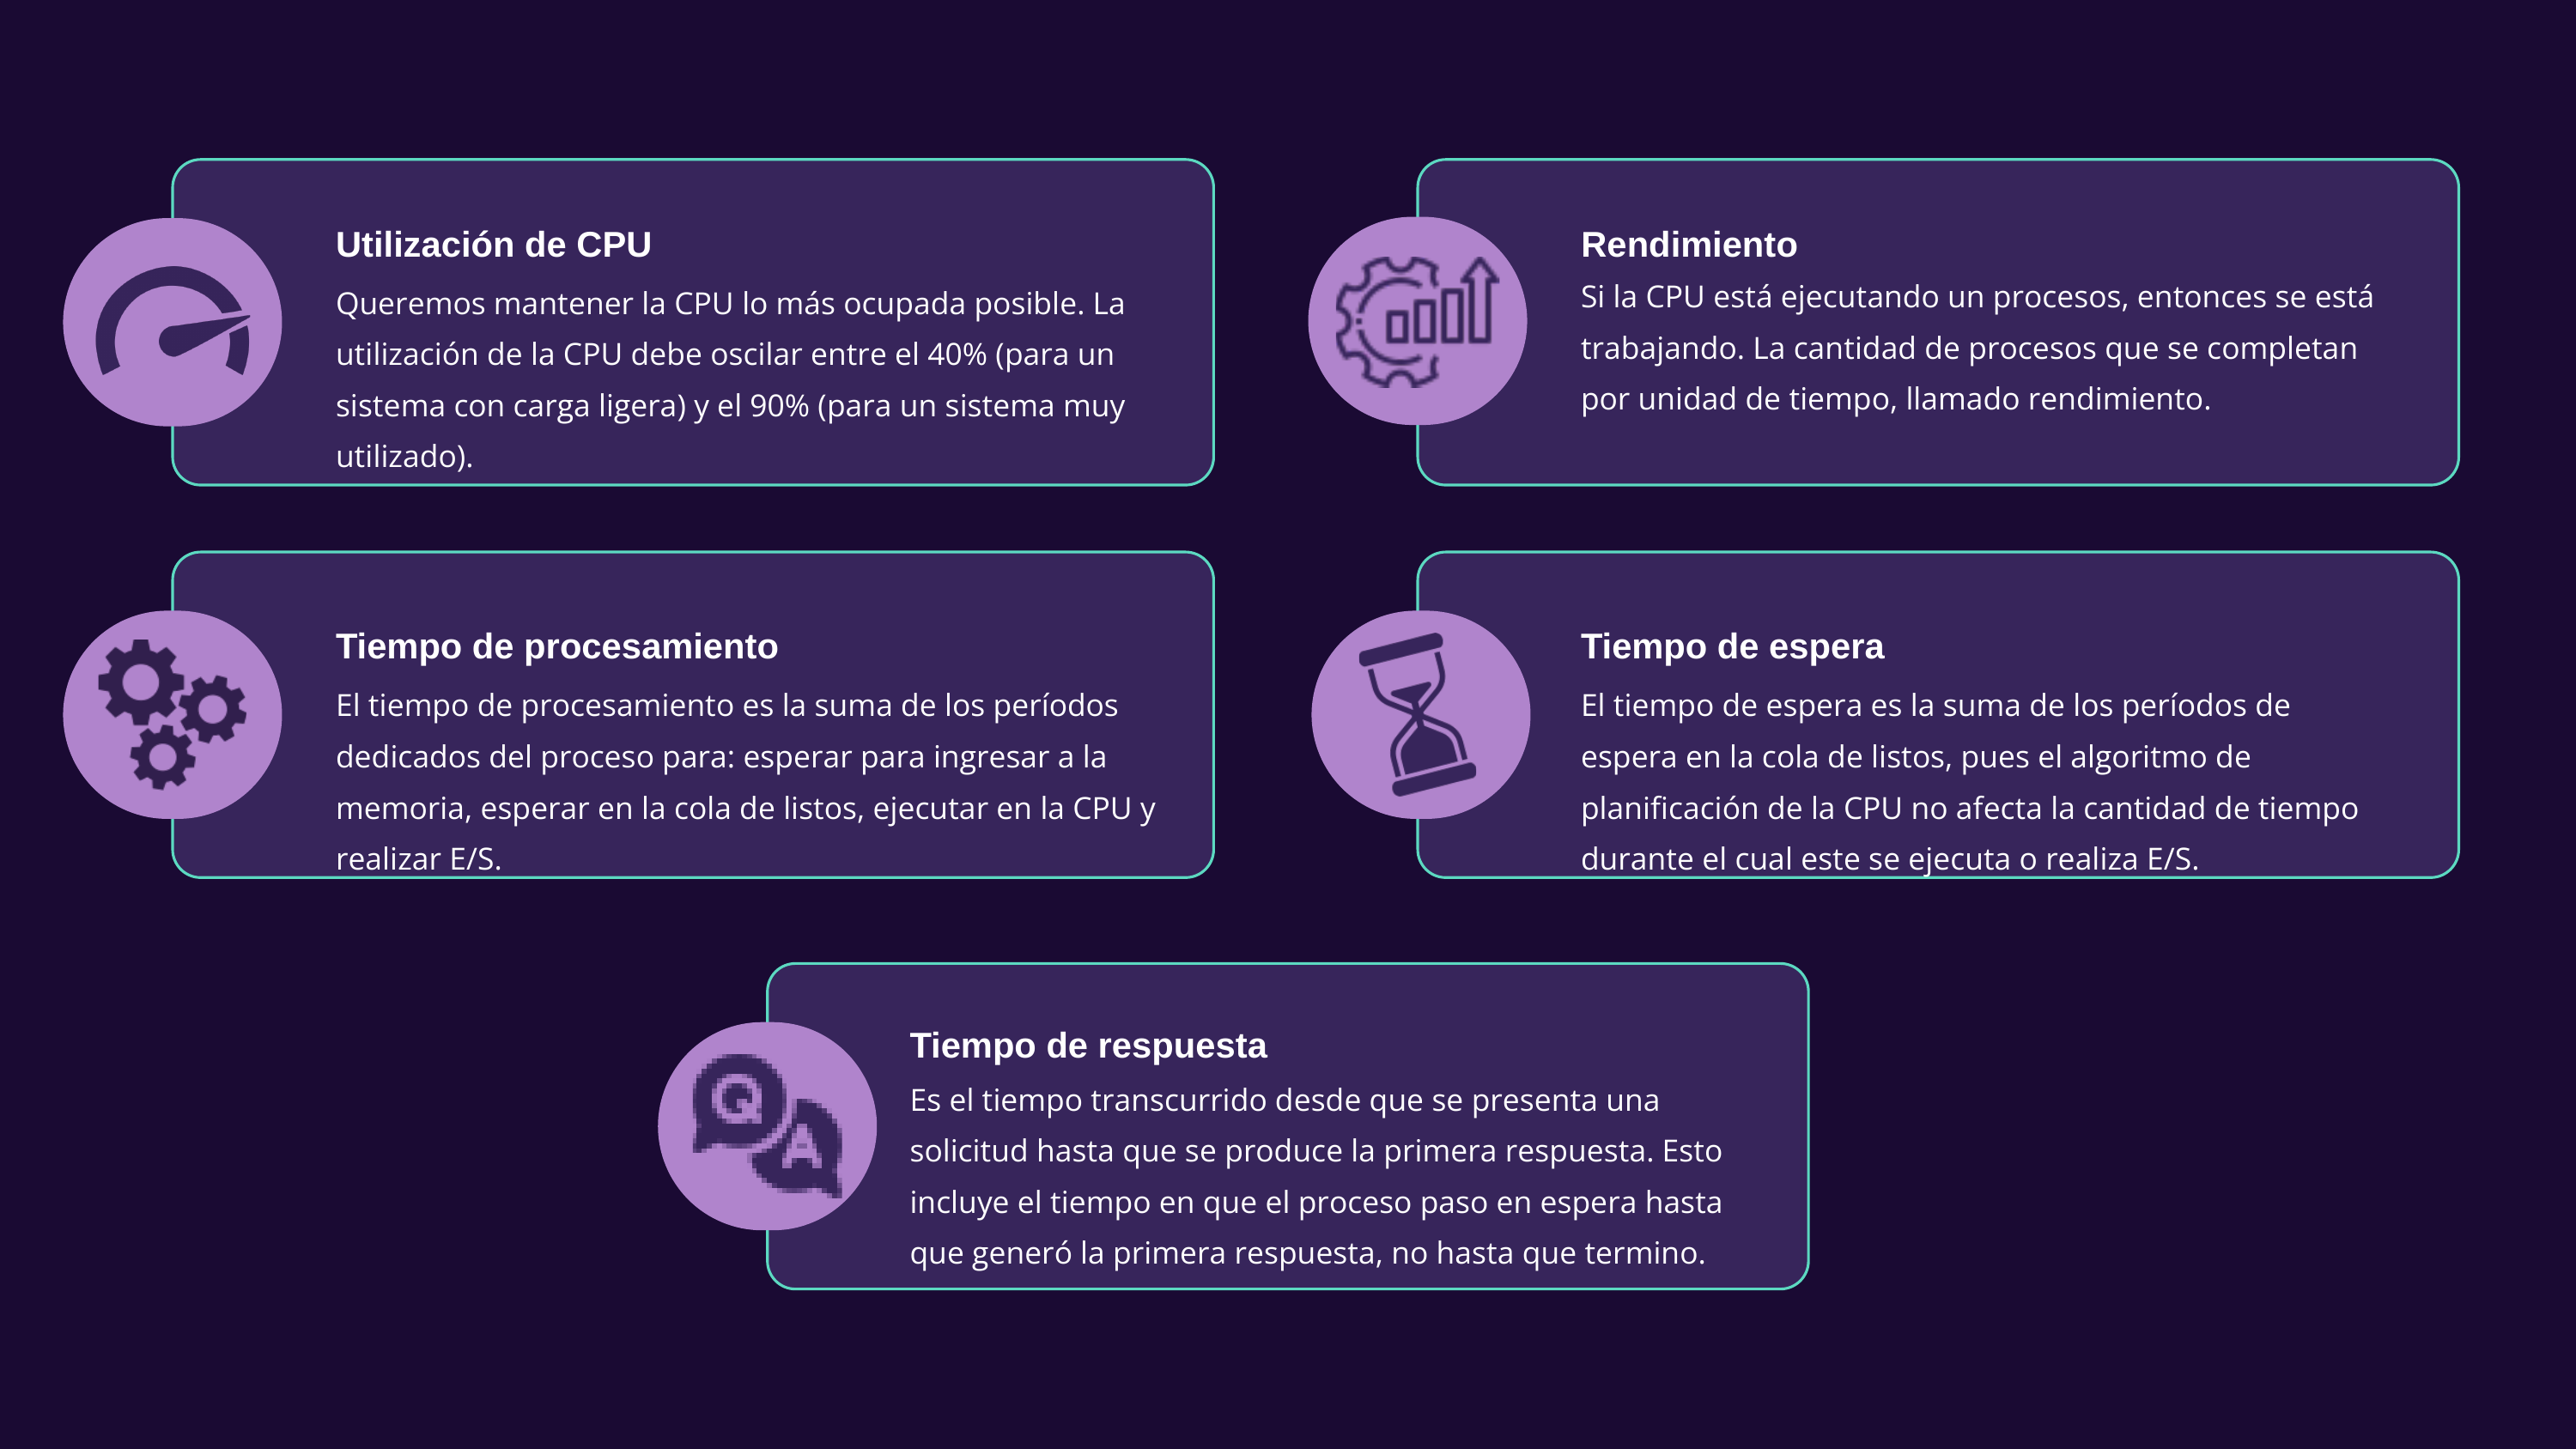

Utilización de CPU
Rendimiento

Si la CPU está ejecutando un procesos, entonces se está trabajando. La cantidad de procesos que se completan por unidad de tiempo, llamado rendimiento.

Queremos mantener la CPU lo más ocupada posible. La utilización de la CPU debe oscilar entre el 40% (para un sistema con carga ligera) y el 90% (para un sistema muy utilizado).

Tiempo de procesamiento
Tiempo de espera

El tiempo de procesamiento es la suma de los períodos dedicados del proceso para: esperar para ingresar a la memoria, esperar en la cola de listos, ejecutar en la CPU y realizar E/S.
El tiempo de espera es la suma de los períodos de espera en la cola de listos, pues el algoritmo de planificación de la CPU no afecta la cantidad de tiempo durante el cual este se ejecuta o realiza E/S.

Tiempo de respuesta

Es el tiempo transcurrido desde que se presenta una solicitud hasta que se produce la primera respuesta. Esto incluye el tiempo en que el proceso paso en espera hasta que generó la primera respuesta, no hasta que termino.